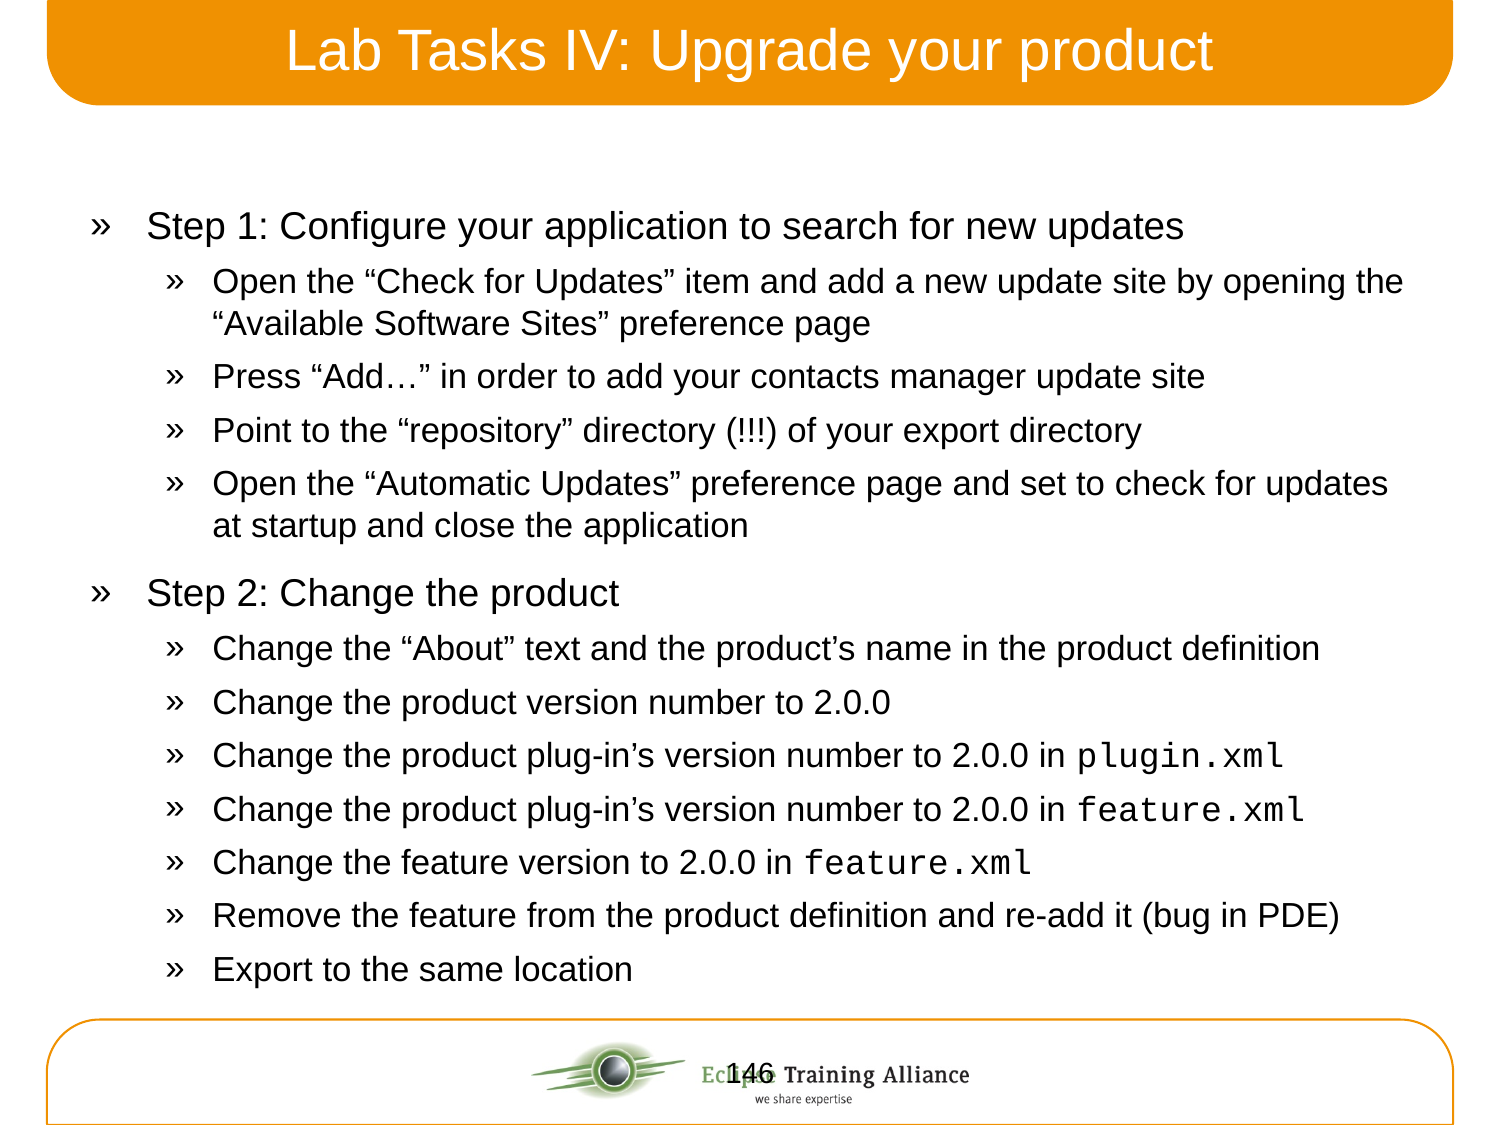

Lab Tasks IV: Upgrade your product
Step 1: Configure your application to search for new updates
Open the “Check for Updates” item and add a new update site by opening the “Available Software Sites” preference page
Press “Add…” in order to add your contacts manager update site
Point to the “repository” directory (!!!) of your export directory
Open the “Automatic Updates” preference page and set to check for updates at startup and close the application
Step 2: Change the product
Change the “About” text and the product’s name in the product definition
Change the product version number to 2.0.0
Change the product plug-in’s version number to 2.0.0 in plugin.xml
Change the product plug-in’s version number to 2.0.0 in feature.xml
Change the feature version to 2.0.0 in feature.xml
Remove the feature from the product definition and re-add it (bug in PDE)
Export to the same location
146